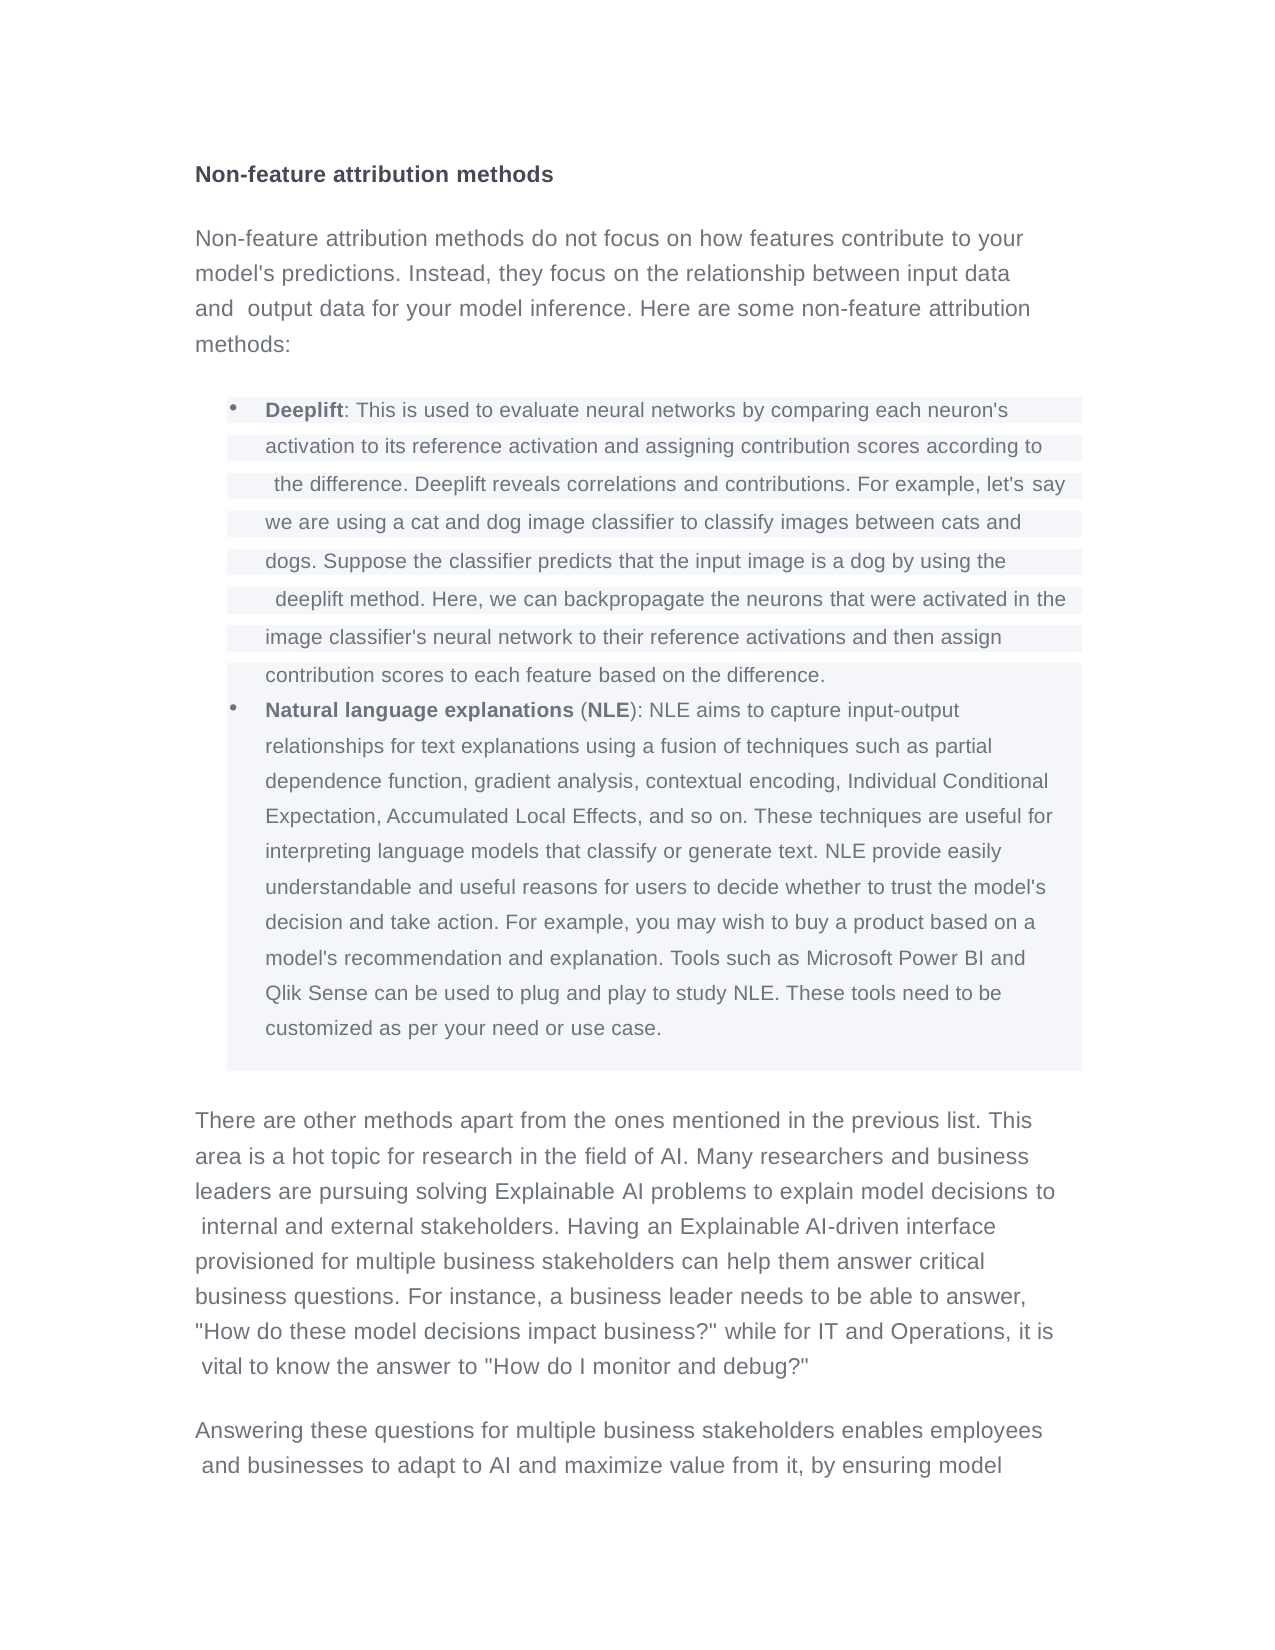

Non-feature attribution methods

Non-feature attribution methods do not focus on how features contribute to your  model's predictions. Instead, they focus on the relationship between input data and  output data for your model inference. Here are some non-feature attribution  methods:
| Deeplift: This is used to evaluate neural networks by comparing each neuron's |
| --- |
| activation to its reference activation and assigning contribution scores according to |
| the difference. Deeplift reveals correlations and contributions. For example, let's say |
| we are using a cat and dog image classifier to classify images between cats and |
| dogs. Suppose the classifier predicts that the input image is a dog by using the |
| deeplift method. Here, we can backpropagate the neurons that were activated in the |
| image classifier's neural network to their reference activations and then assign |
| contribution scores to each feature based on the difference. Natural language explanations (NLE): NLE aims to capture input-output relationships for text explanations using a fusion of techniques such as partial dependence function, gradient analysis, contextual encoding, Individual Conditional Expectation, Accumulated Local Effects, and so on. These techniques are useful for interpreting language models that classify or generate text. NLE provide easily understandable and useful reasons for users to decide whether to trust the model's decision and take action. For example, you may wish to buy a product based on a model's recommendation and explanation. Tools such as Microsoft Power BI and Qlik Sense can be used to plug and play to study NLE. These tools need to be customized as per your need or use case. |
There are other methods apart from the ones mentioned in the previous list. This  area is a hot topic for research in the field of AI. Many researchers and business  leaders are pursuing solving Explainable AI problems to explain model decisions to  internal and external stakeholders. Having an Explainable AI-driven interface  provisioned for multiple business stakeholders can help them answer critical  business questions. For instance, a business leader needs to be able to answer,  "How do these model decisions impact business?" while for IT and Operations, it is  vital to know the answer to "How do I monitor and debug?"

Answering these questions for multiple business stakeholders enables employees  and businesses to adapt to AI and maximize value from it, by ensuring model